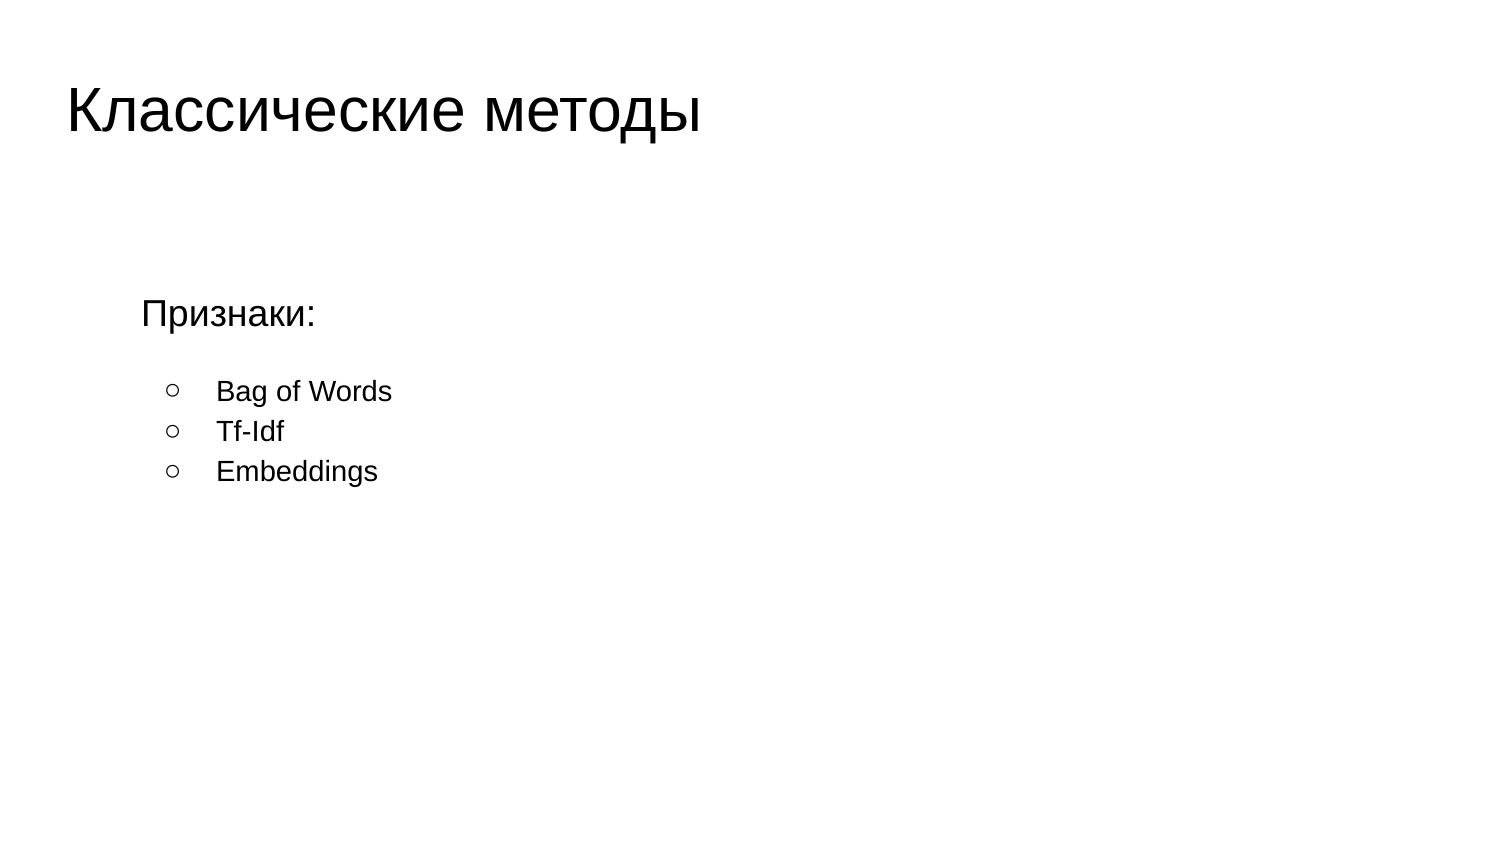

# Классические методы

Признаки:
Bag of Words
Tf-Idf
Embeddings